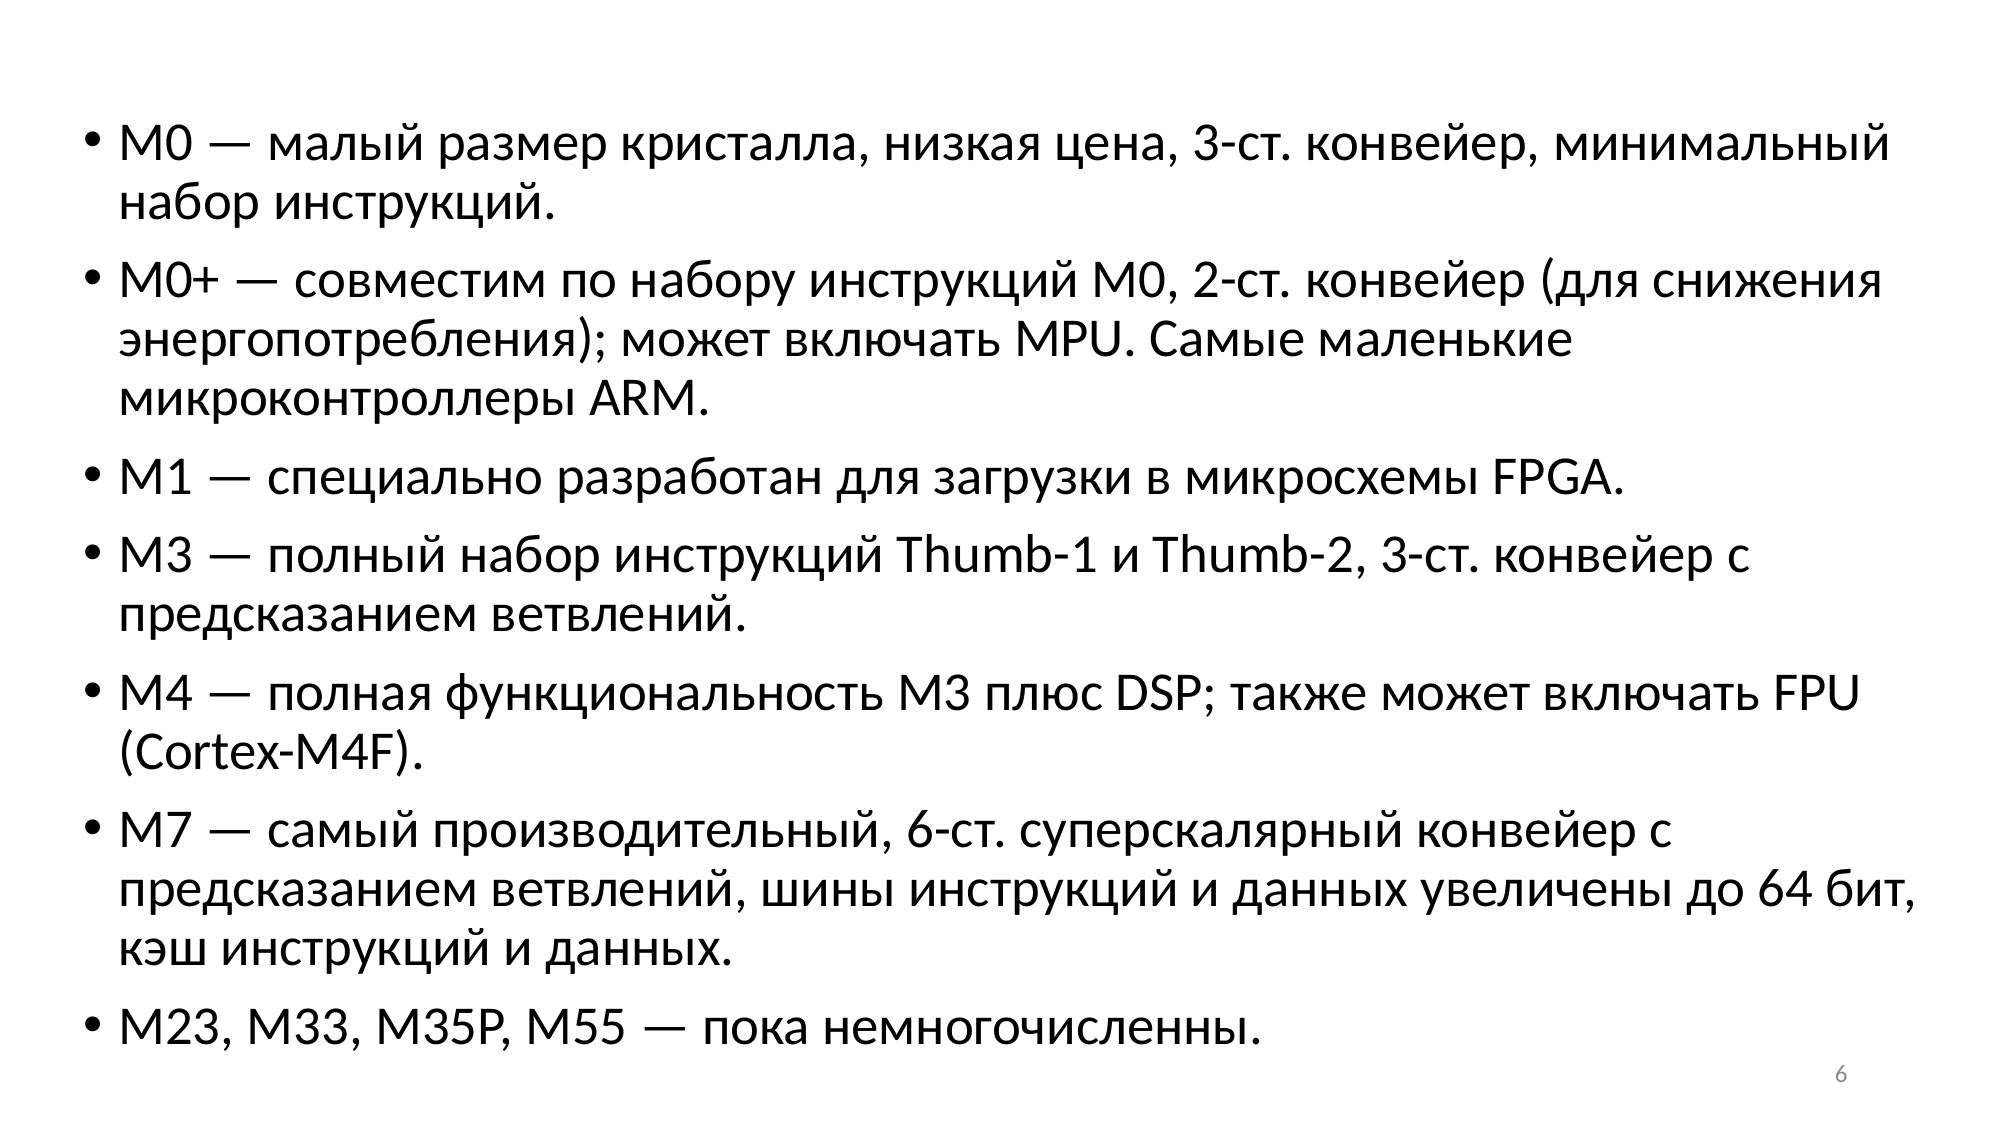

M0 — малый размер кристалла, низкая цена, 3-ст. конвейер, минимальный набор инструкций.
M0+ — совместим по набору инструкций M0, 2-ст. конвейер (для снижения энергопотребления); может включать MPU. Самые маленькие микроконтроллеры ARM.
M1 — специально разработан для загрузки в микросхемы FPGA.
M3 — полный набор инструкций Thumb-1 и Thumb-2, 3-ст. конвейер с предсказанием ветвлений.
M4 — полная функциональность M3 плюс DSP; также может включать FPU (Cortex-M4F).
M7 — самый производительный, 6-ст. суперскалярный конвейер с предсказанием ветвлений, шины инструкций и данных увеличены до 64 бит, кэш инструкций и данных.
M23, M33, M35P, M55 — пока немногочисленны.
6